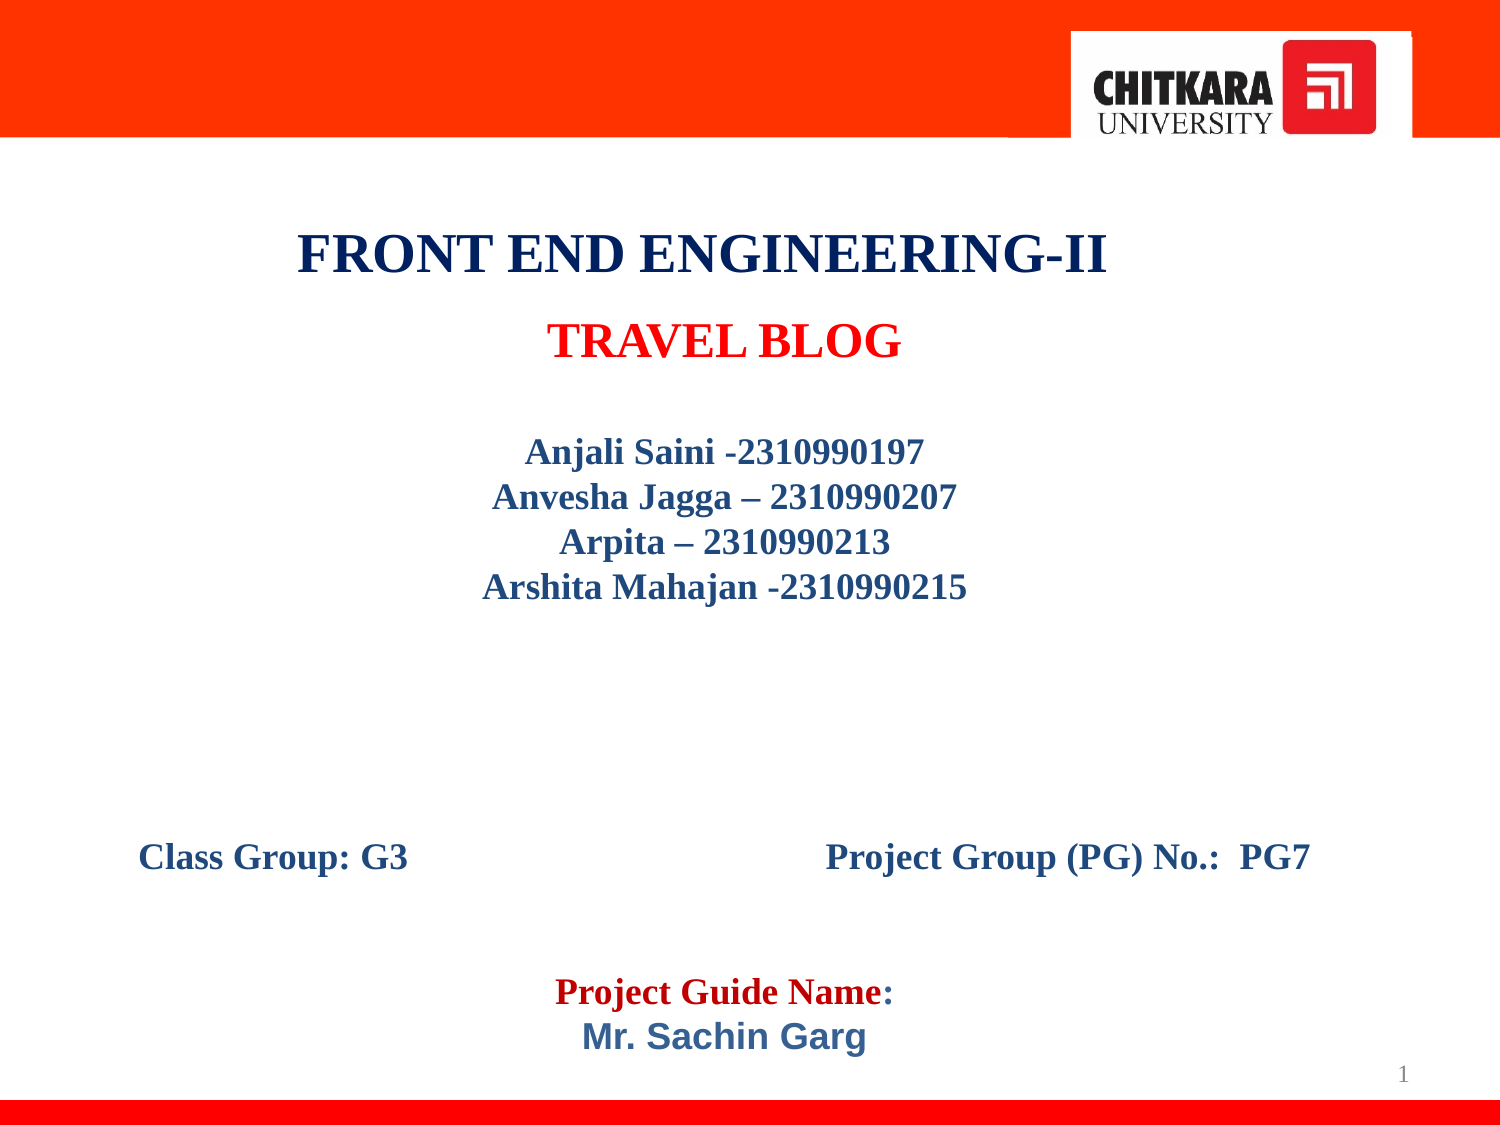

FRONT END ENGINEERING-II

TRAVEL BLOG

Anjali Saini -2310990197
Anvesha Jagga – 2310990207
Arpita – 2310990213
Arshita Mahajan -2310990215

Class Group: G3                                            Project Group (PG) No.:  PG7

Project Guide Name:
Mr. Sachin Garg

1